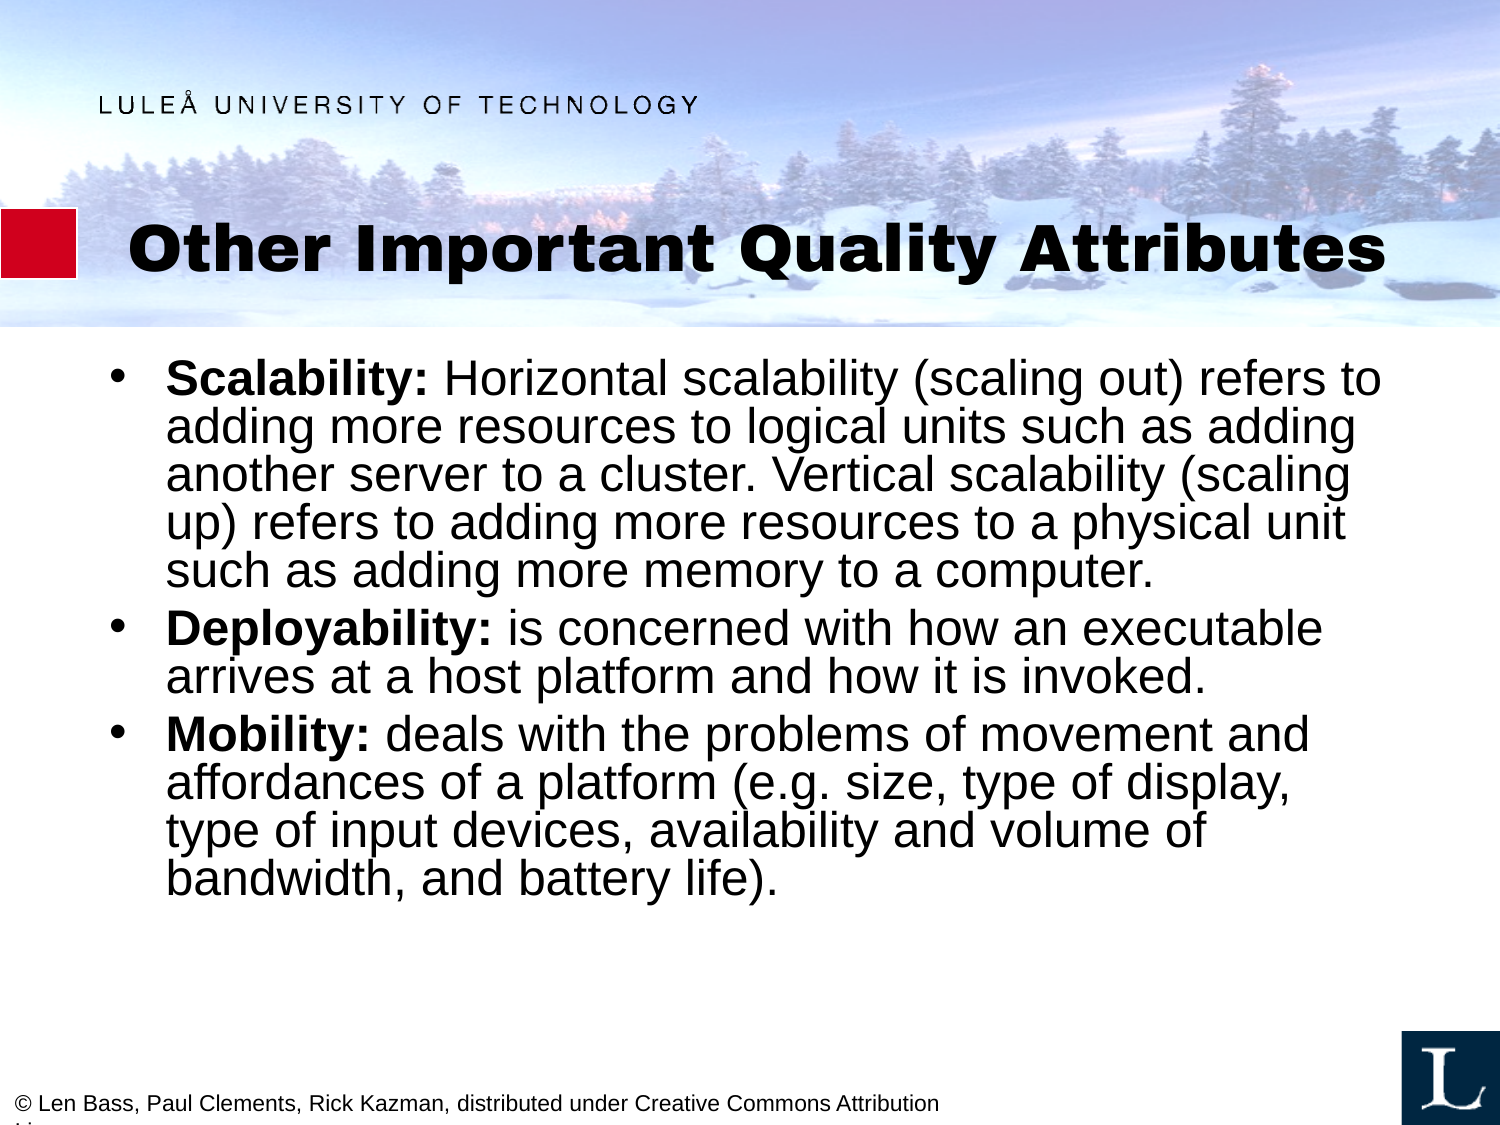

# Other Important Quality Attributes
Scalability: Horizontal scalability (scaling out) refers to adding more resources to logical units such as adding another server to a cluster. Vertical scalability (scaling up) refers to adding more resources to a physical unit such as adding more memory to a computer.
Deployability: is concerned with how an executable arrives at a host platform and how it is invoked.
Mobility: deals with the problems of movement and affordances of a platform (e.g. size, type of display, type of input devices, availability and volume of bandwidth, and battery life).

© Len Bass, Paul Clements, Rick Kazman, distributed under Creative Commons Attribution License